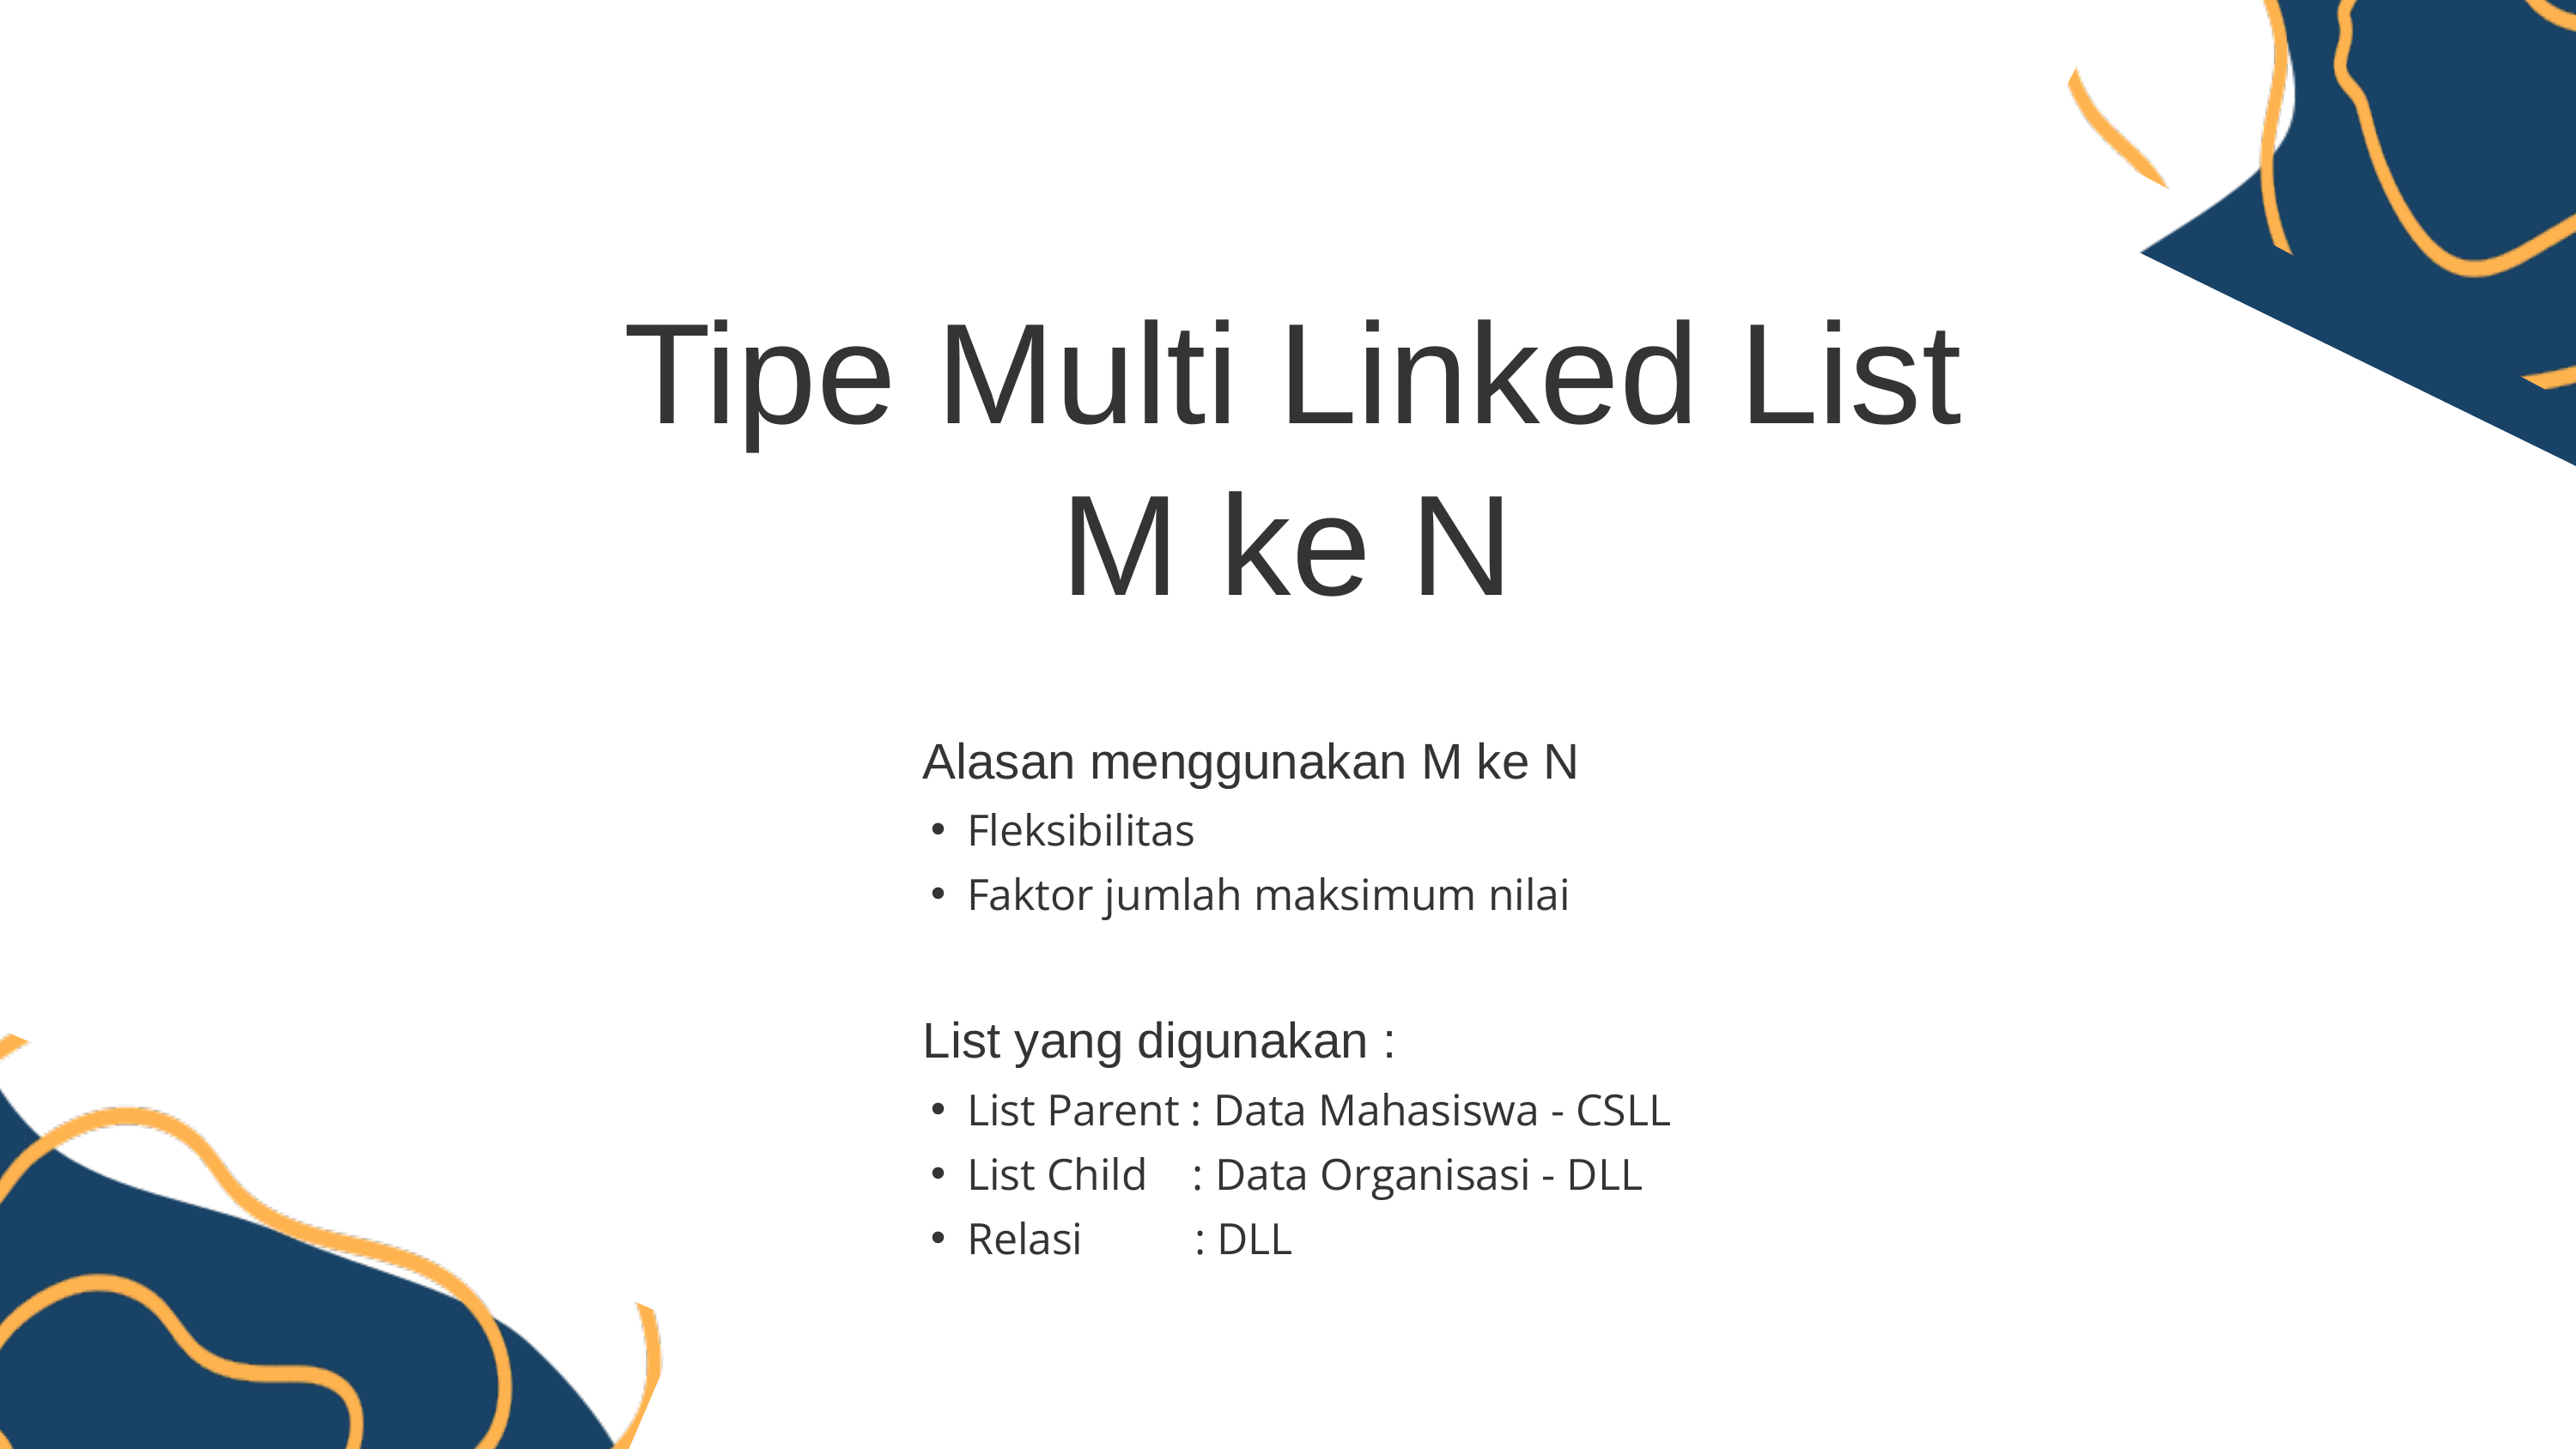

Tipe Multi Linked List
M ke N
Alasan menggunakan M ke N
Fleksibilitas
Faktor jumlah maksimum nilai

List yang digunakan :
List Parent : Data Mahasiswa - CSLL
List Child    : Data Organisasi - DLL
Relasi          : DLL